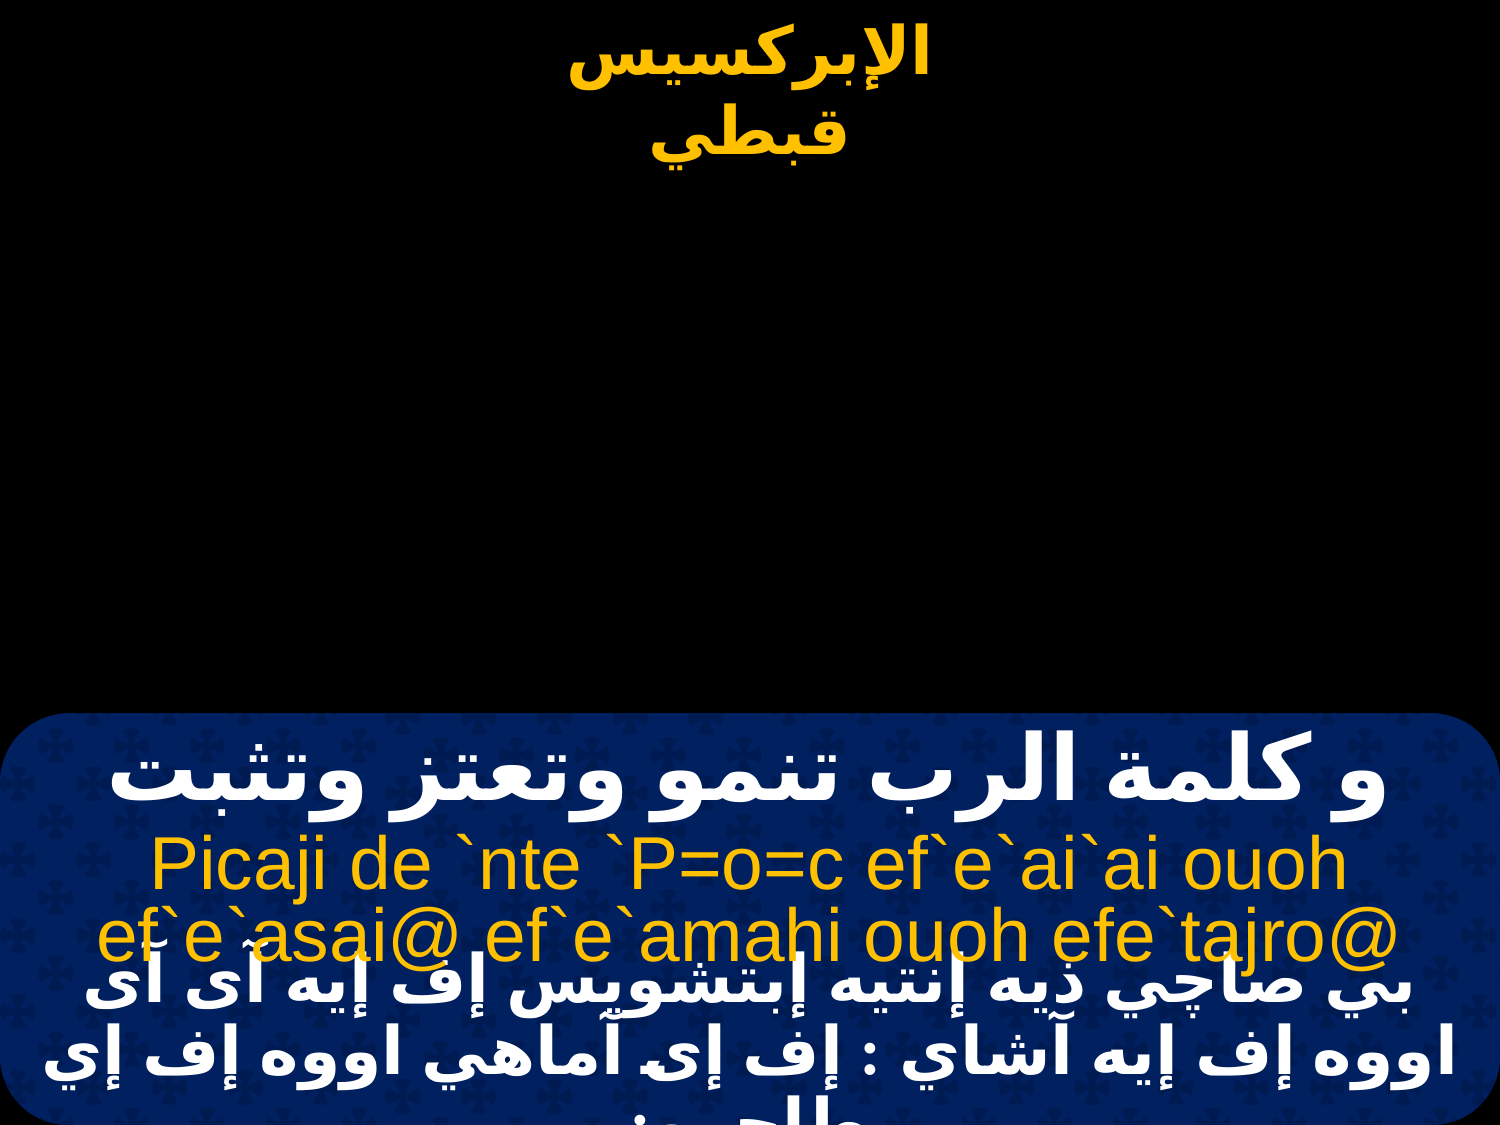

# ختام الإبركسيس قبطي
و كلمة الرب تنمو وتعتز وتثبت
Picaji de `nte `P=o=c ef`e`ai`ai ouoh ef`e`asai@ ef`e`amahi ouoh efe`tajro@
بي صاچي ذيه إنتيه إبتشويس إف إيه آى آى اووه إف إيه آشاي : إف إى آماهي اووه إف إي طاجرو: